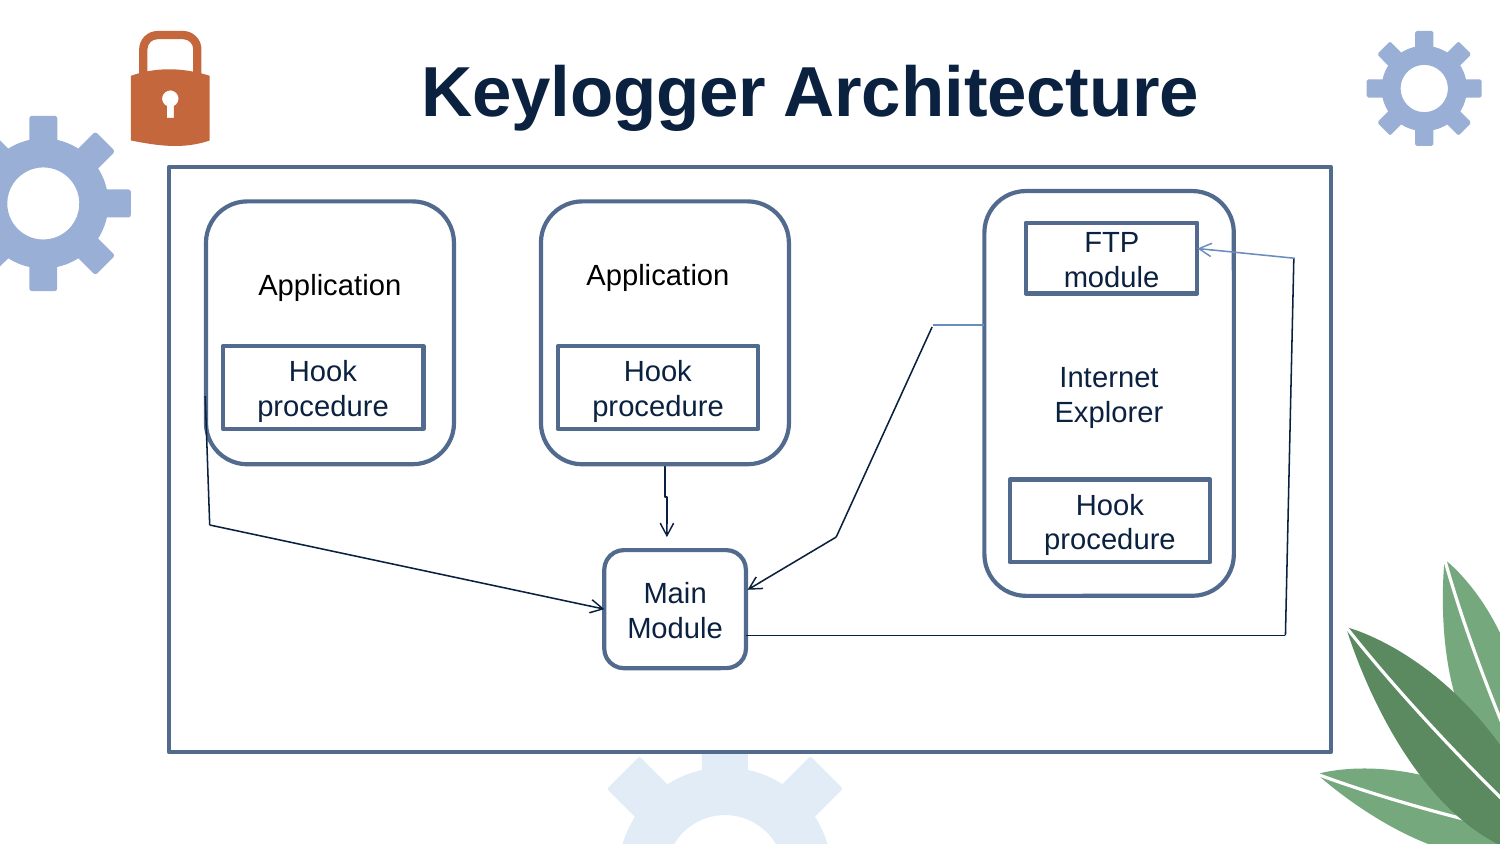

# Keylogger Architecture

Internet Explorer

FTP module
Application
Application
Hook procedure
Hook procedure
Hook procedure
Main Module